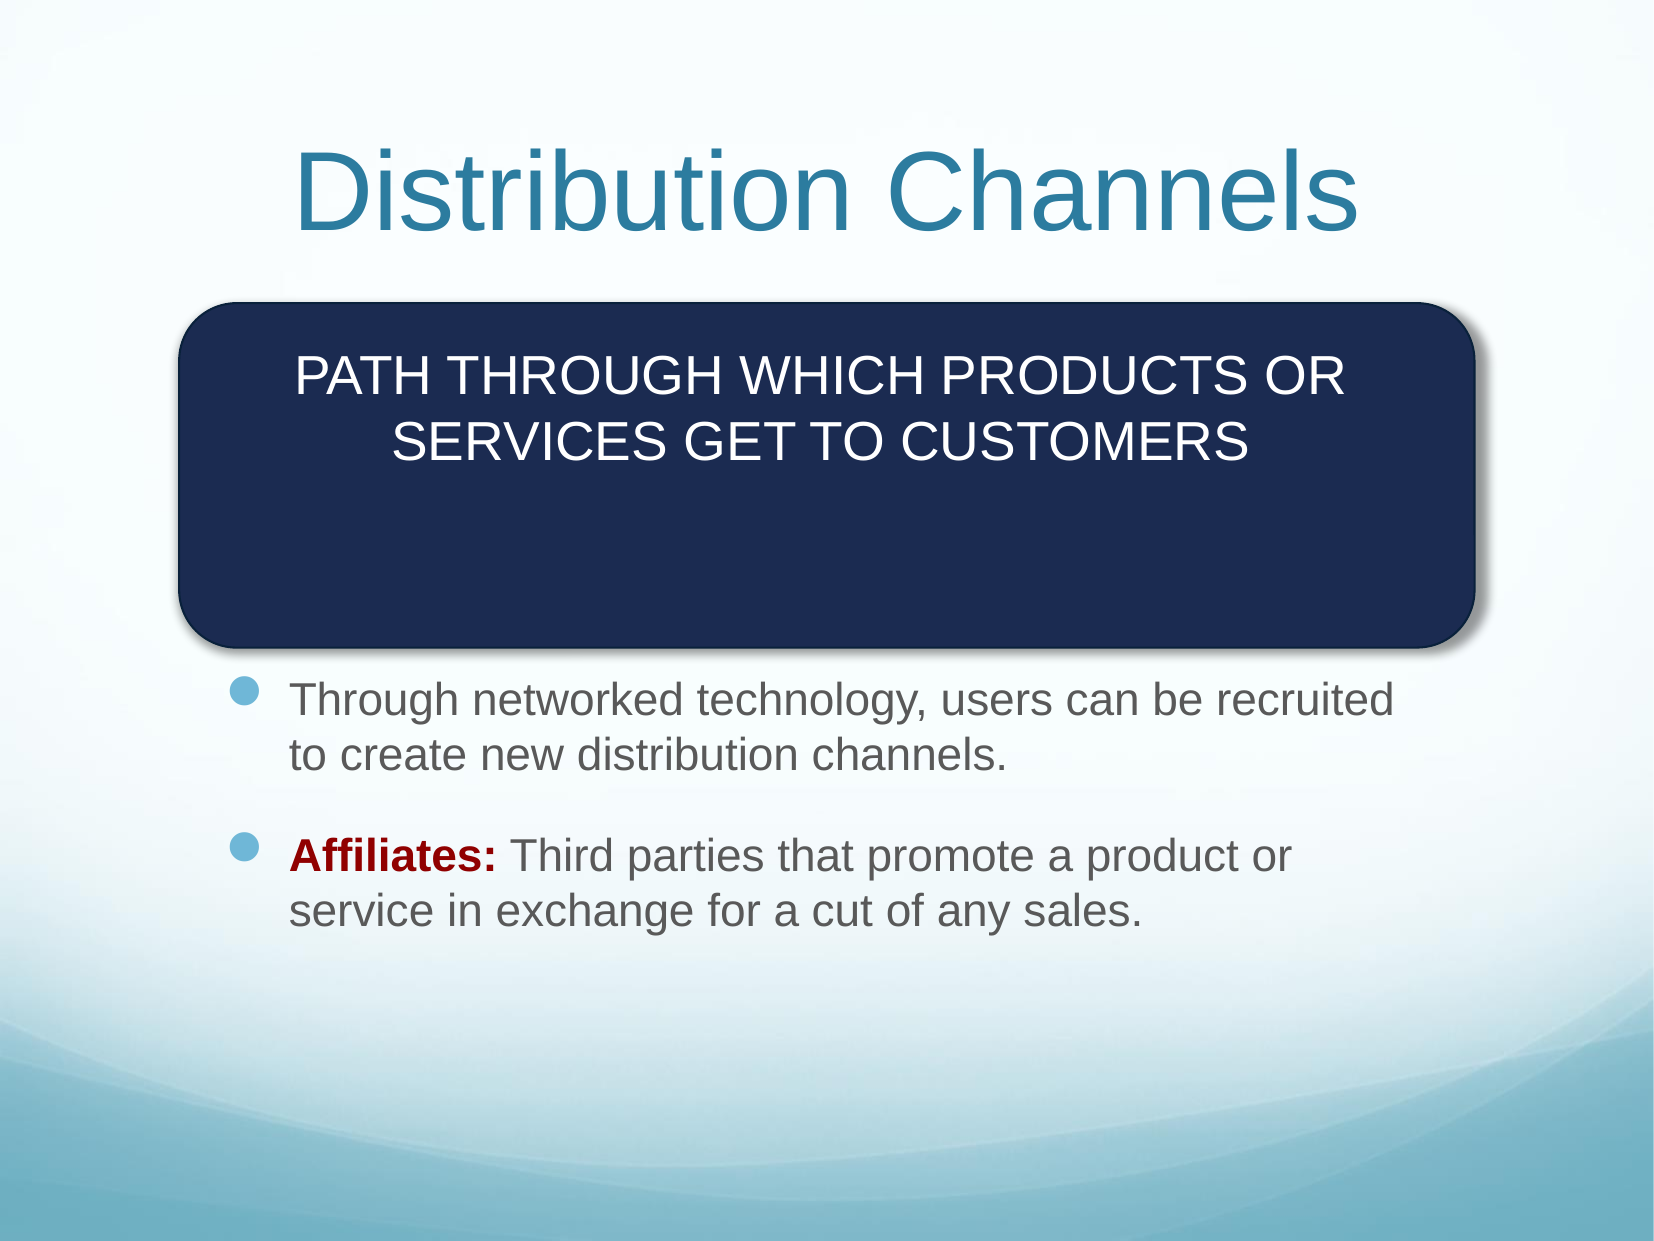

# Distribution Channels
Path through which products or services get to customers

Through networked technology, users can be recruited to create new distribution channels.
Affiliates: Third parties that promote a product or service in exchange for a cut of any sales.